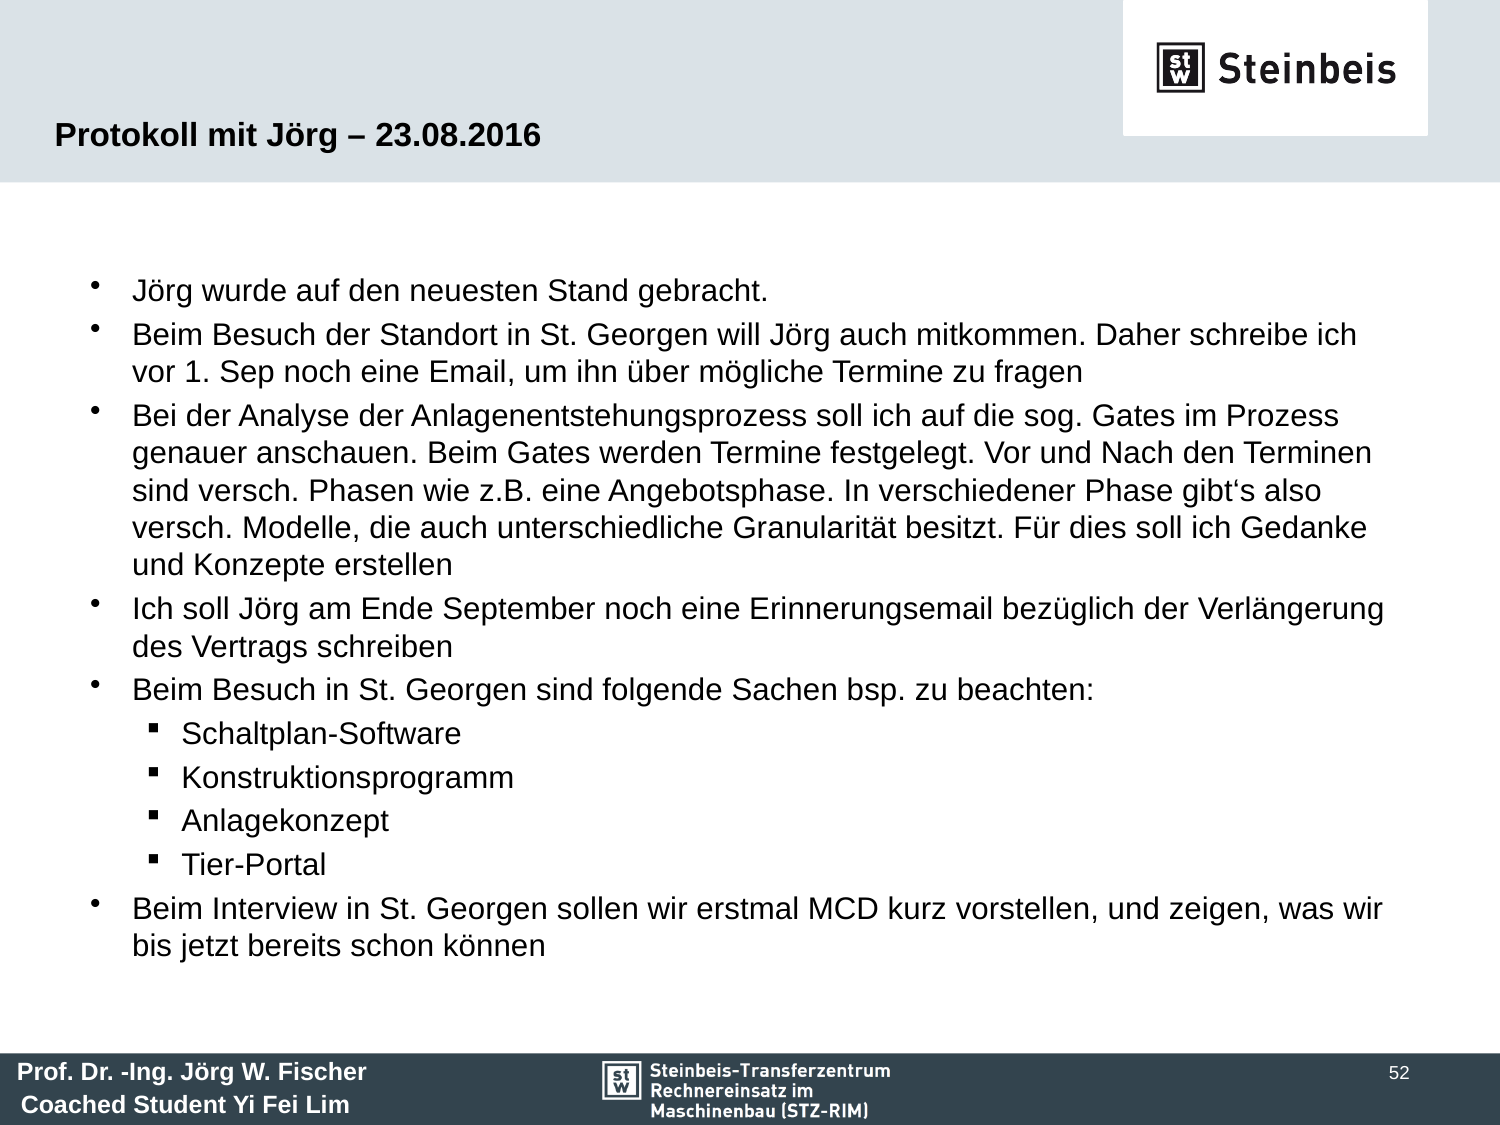

# Protokoll mit Jörg – 23.08.2016
Jörg wurde auf den neuesten Stand gebracht.
Beim Besuch der Standort in St. Georgen will Jörg auch mitkommen. Daher schreibe ich vor 1. Sep noch eine Email, um ihn über mögliche Termine zu fragen
Bei der Analyse der Anlagenentstehungsprozess soll ich auf die sog. Gates im Prozess genauer anschauen. Beim Gates werden Termine festgelegt. Vor und Nach den Terminen sind versch. Phasen wie z.B. eine Angebotsphase. In verschiedener Phase gibt‘s also versch. Modelle, die auch unterschiedliche Granularität besitzt. Für dies soll ich Gedanke und Konzepte erstellen
Ich soll Jörg am Ende September noch eine Erinnerungsemail bezüglich der Verlängerung des Vertrags schreiben
Beim Besuch in St. Georgen sind folgende Sachen bsp. zu beachten:
Schaltplan-Software
Konstruktionsprogramm
Anlagekonzept
Tier-Portal
Beim Interview in St. Georgen sollen wir erstmal MCD kurz vorstellen, und zeigen, was wir bis jetzt bereits schon können
52